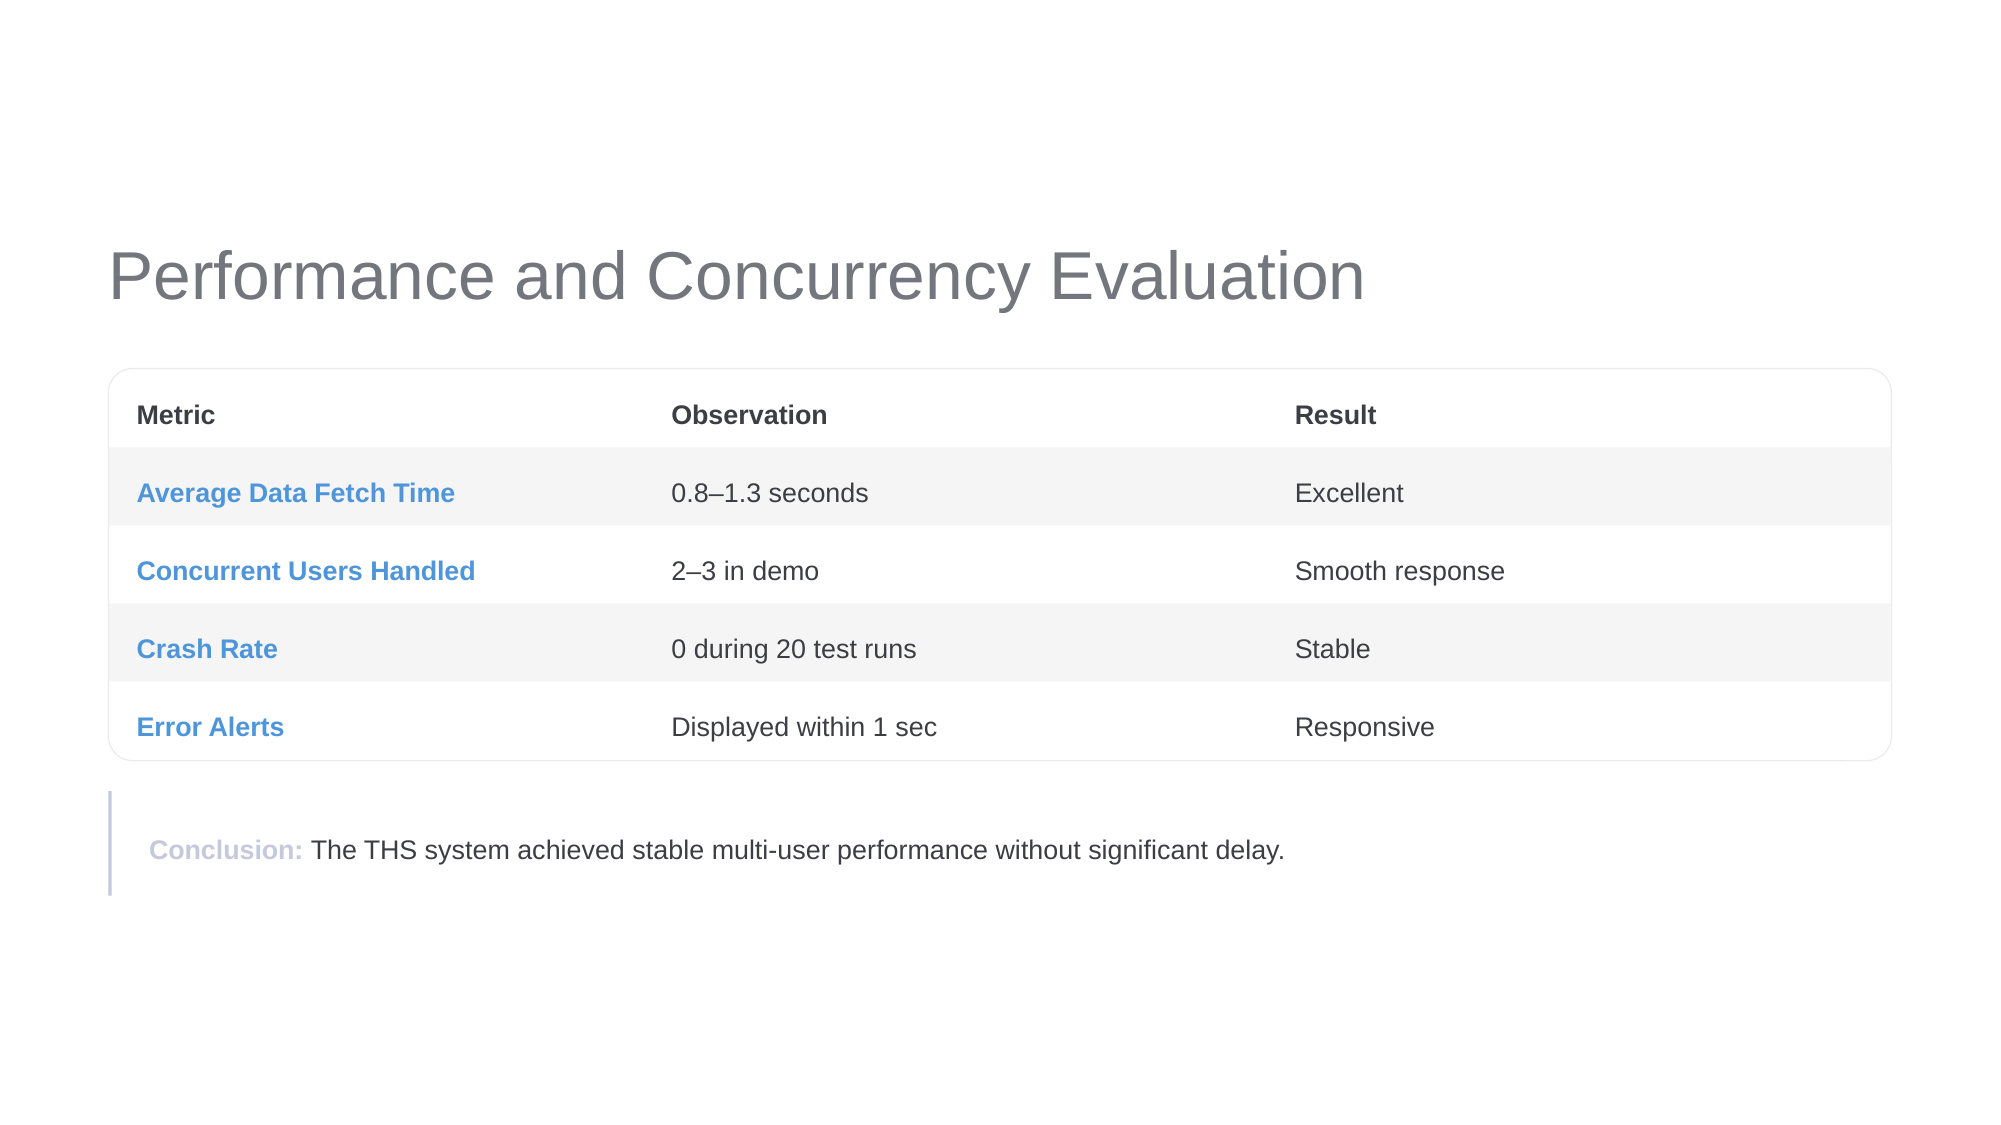

Performance and Concurrency Evaluation

Metric
Observation
Result

Average Data Fetch Time
0.8–1.3 seconds
Excellent

Concurrent Users Handled
2–3 in demo
Smooth response

Crash Rate
0 during 20 test runs
Stable

Error Alerts
Displayed within 1 sec
Responsive

Conclusion: The THS system achieved stable multi-user performance without significant delay.